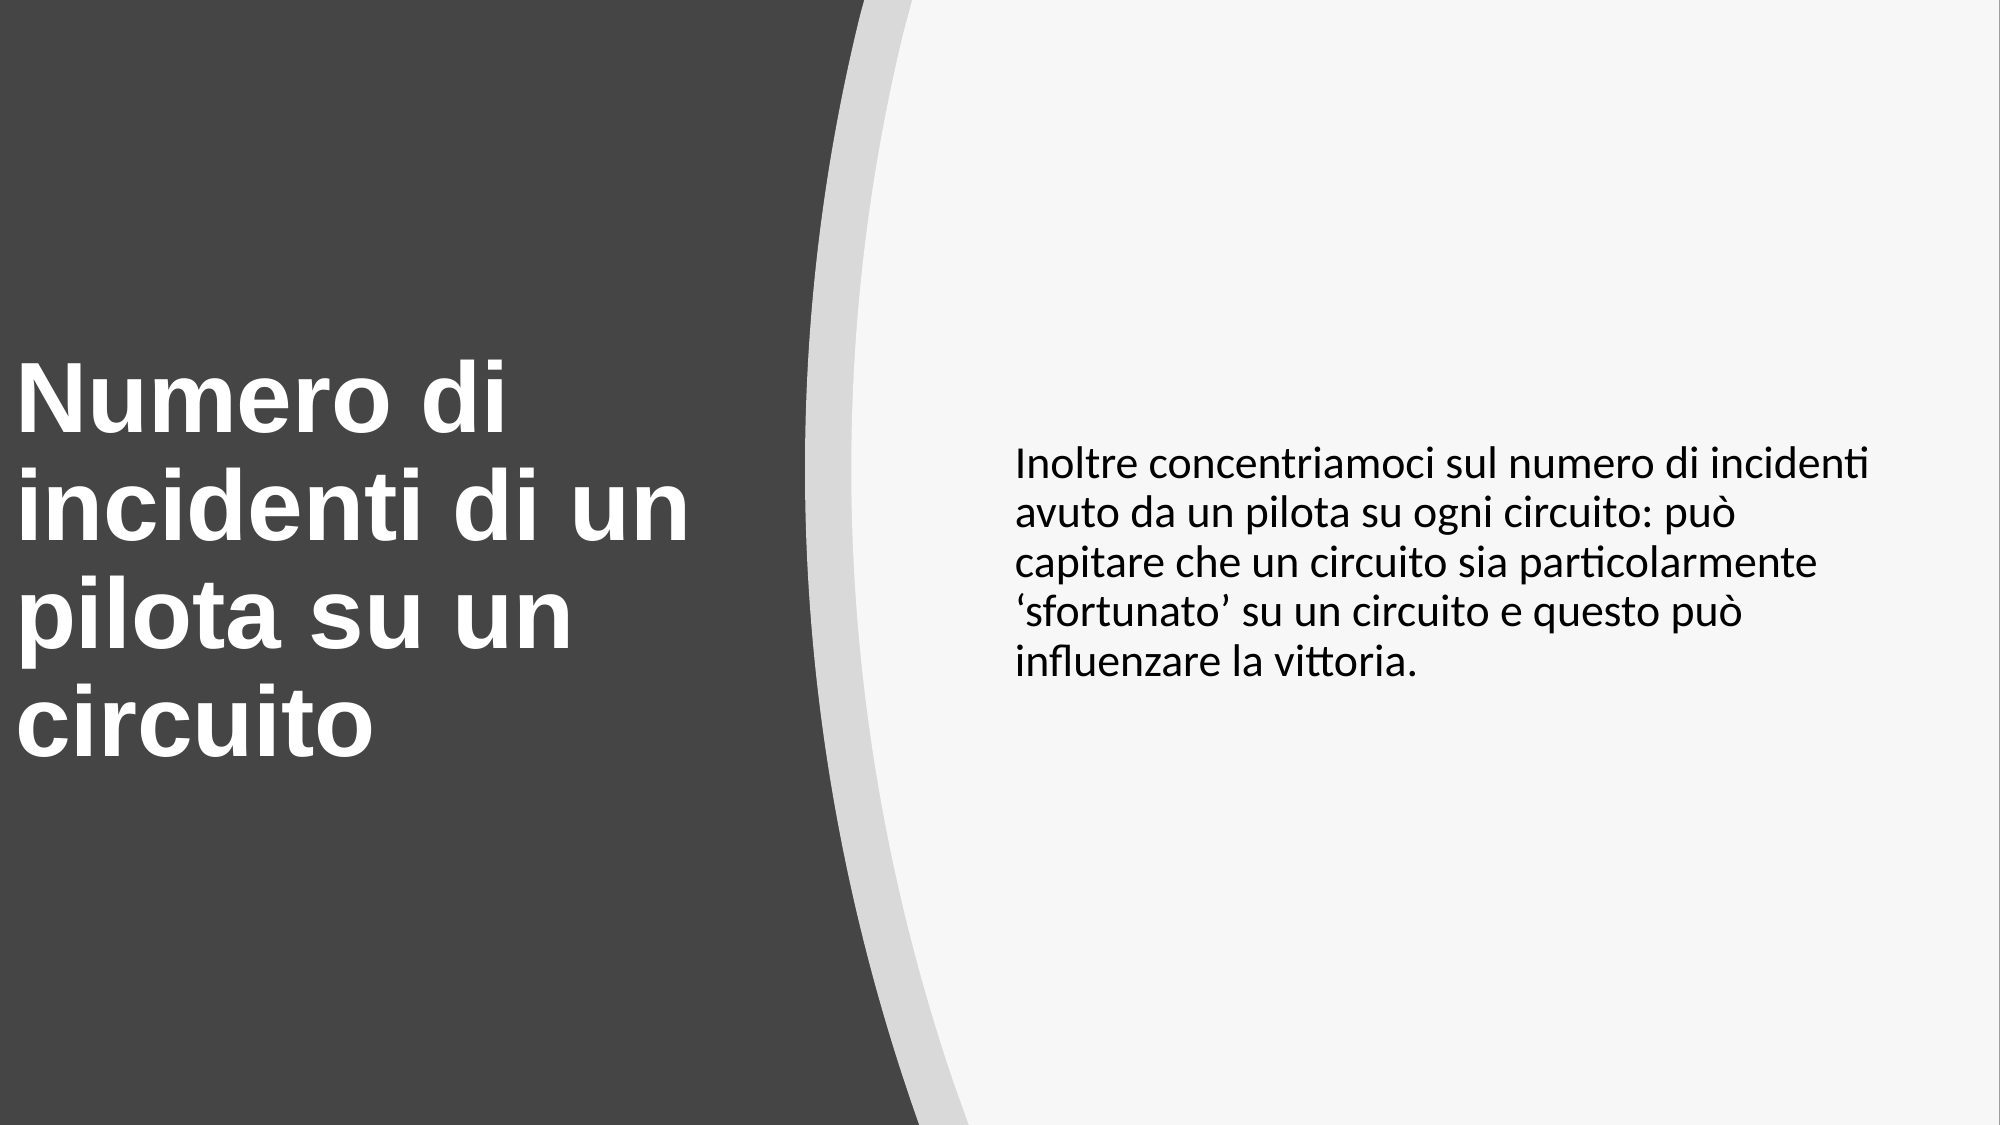

Inoltre concentriamoci sul numero di incidenti avuto da un pilota su ogni circuito: può capitare che un circuito sia particolarmente ‘sfortunato’ su un circuito e questo può influenzare la vittoria.
# Numero di incidenti di un pilota su un circuito